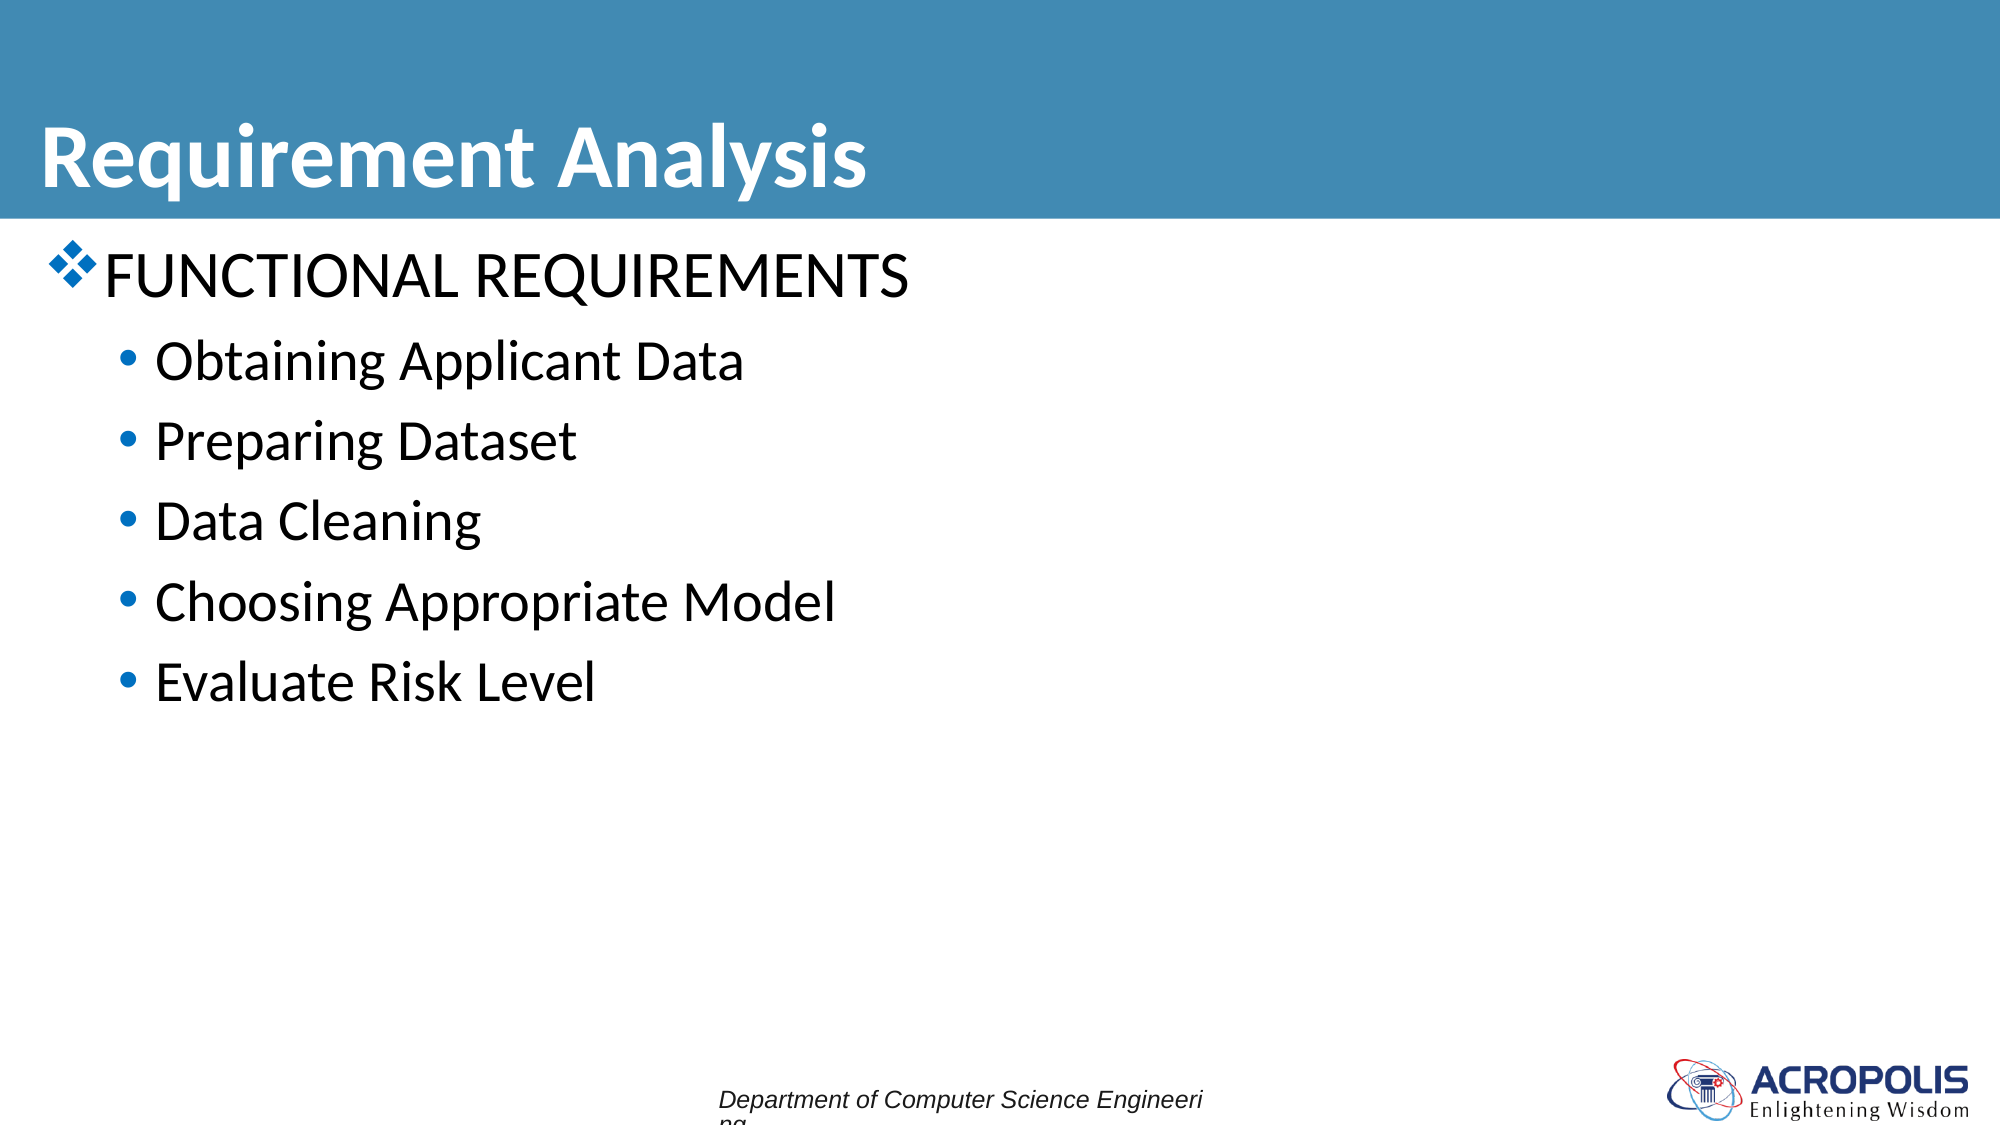

# Requirement Analysis
FUNCTIONAL REQUIREMENTS
Obtaining Applicant Data
Preparing Dataset
Data Cleaning
Choosing Appropriate Model
Evaluate Risk Level

Department of Computer Science Engineering
11